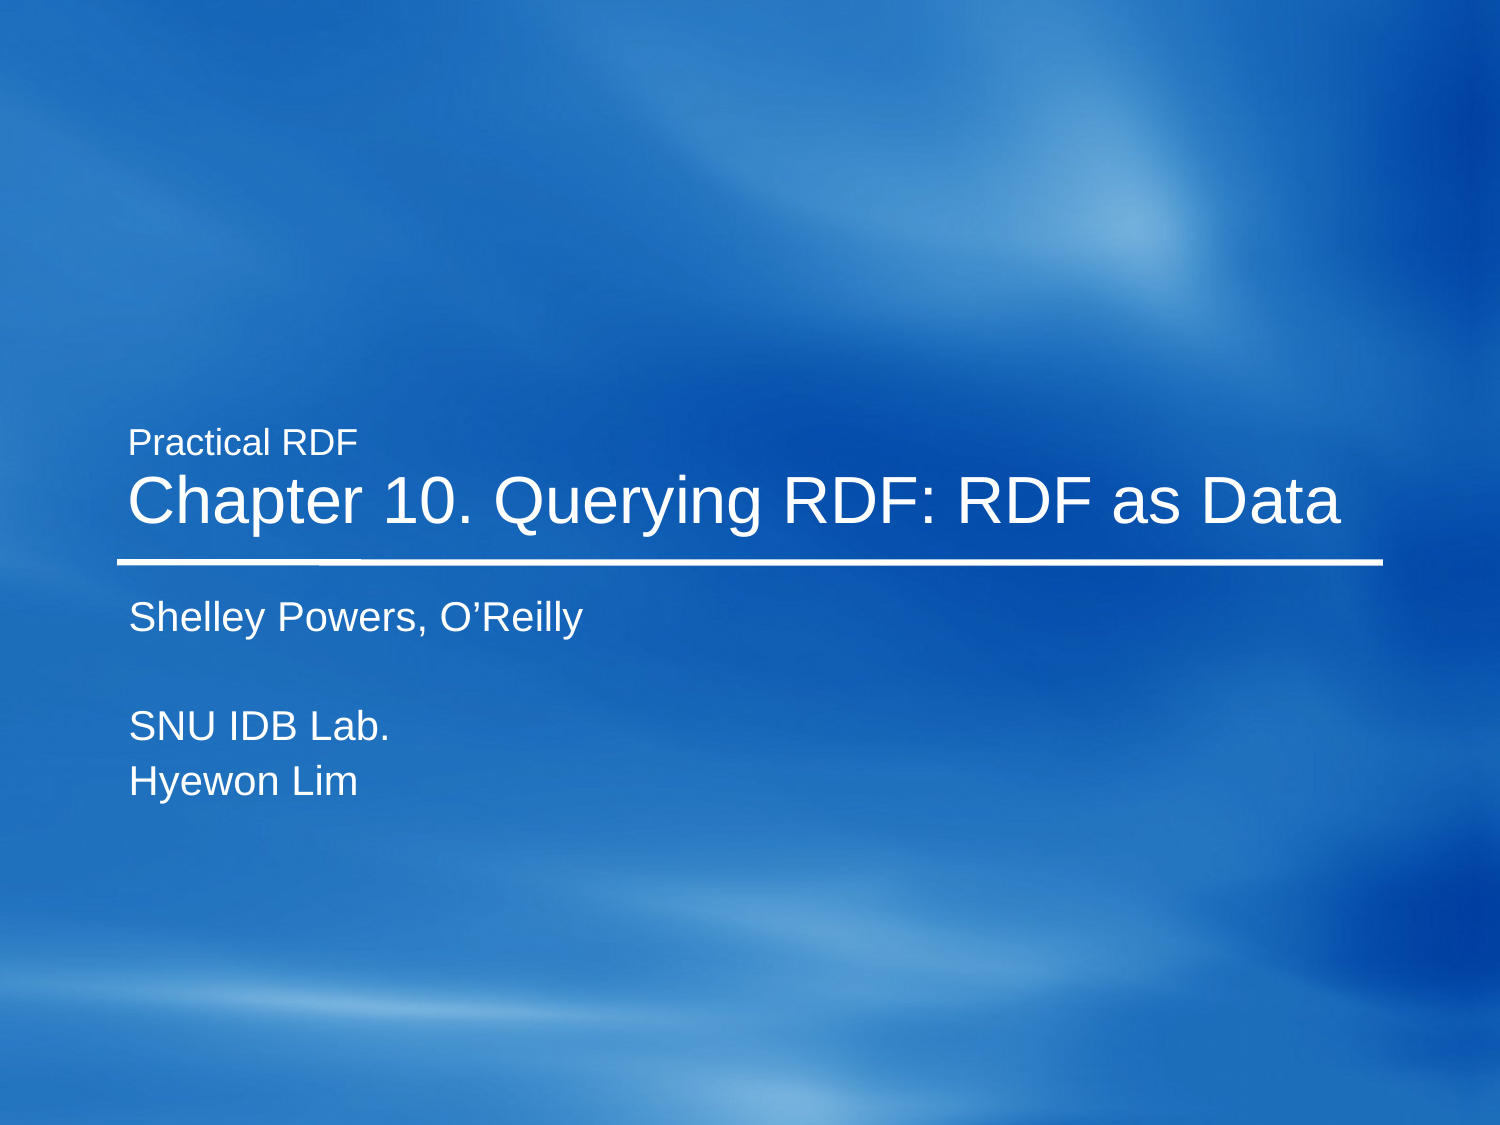

# Practical RDF Chapter 10. Querying RDF: RDF as Data
Shelley Powers, O’Reilly

SNU IDB Lab.
Hyewon Lim